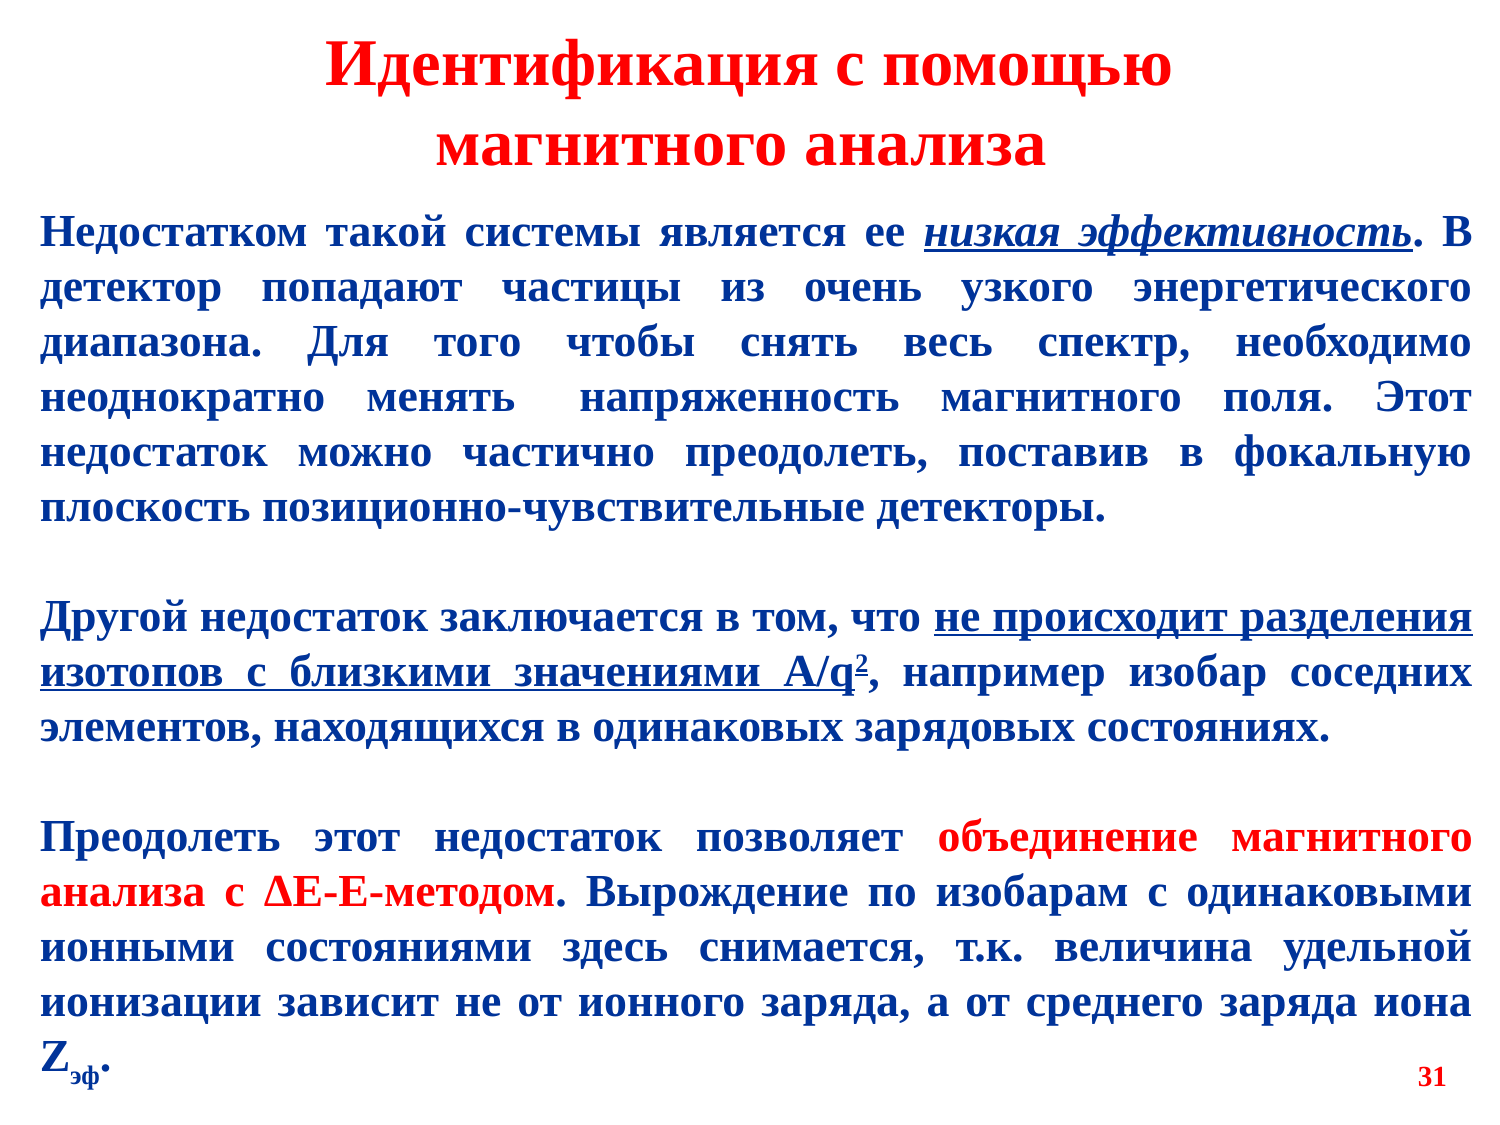

# Идентификация с помощью магнитного анализа
Недостатком такой системы является ее низкая эффективность. В детектор попадают частицы из очень узкого энергетического диапазона. Для того чтобы снять весь спектр, необходимо неоднократно менять   напряженность магнитного поля. Этот недостаток можно частично преодолеть, поставив в фокальную плоскость позиционно-чувствительные детекторы.

Другой недостаток заключается в том, что не происходит разделения изотопов с близкими значениями A/q2, например изобар соседних элементов, находящихся в одинаковых зарядовых состояниях.

Преодолеть этот недостаток позволяет объединение магнитного анализа с ΔE-E-методом. Вырождение по изобарам с одинаковыми ионными состояниями здесь снимается, т.к. величина удельной ионизации зависит не от ионного заряда, а от среднего заряда иона Zэф.
31